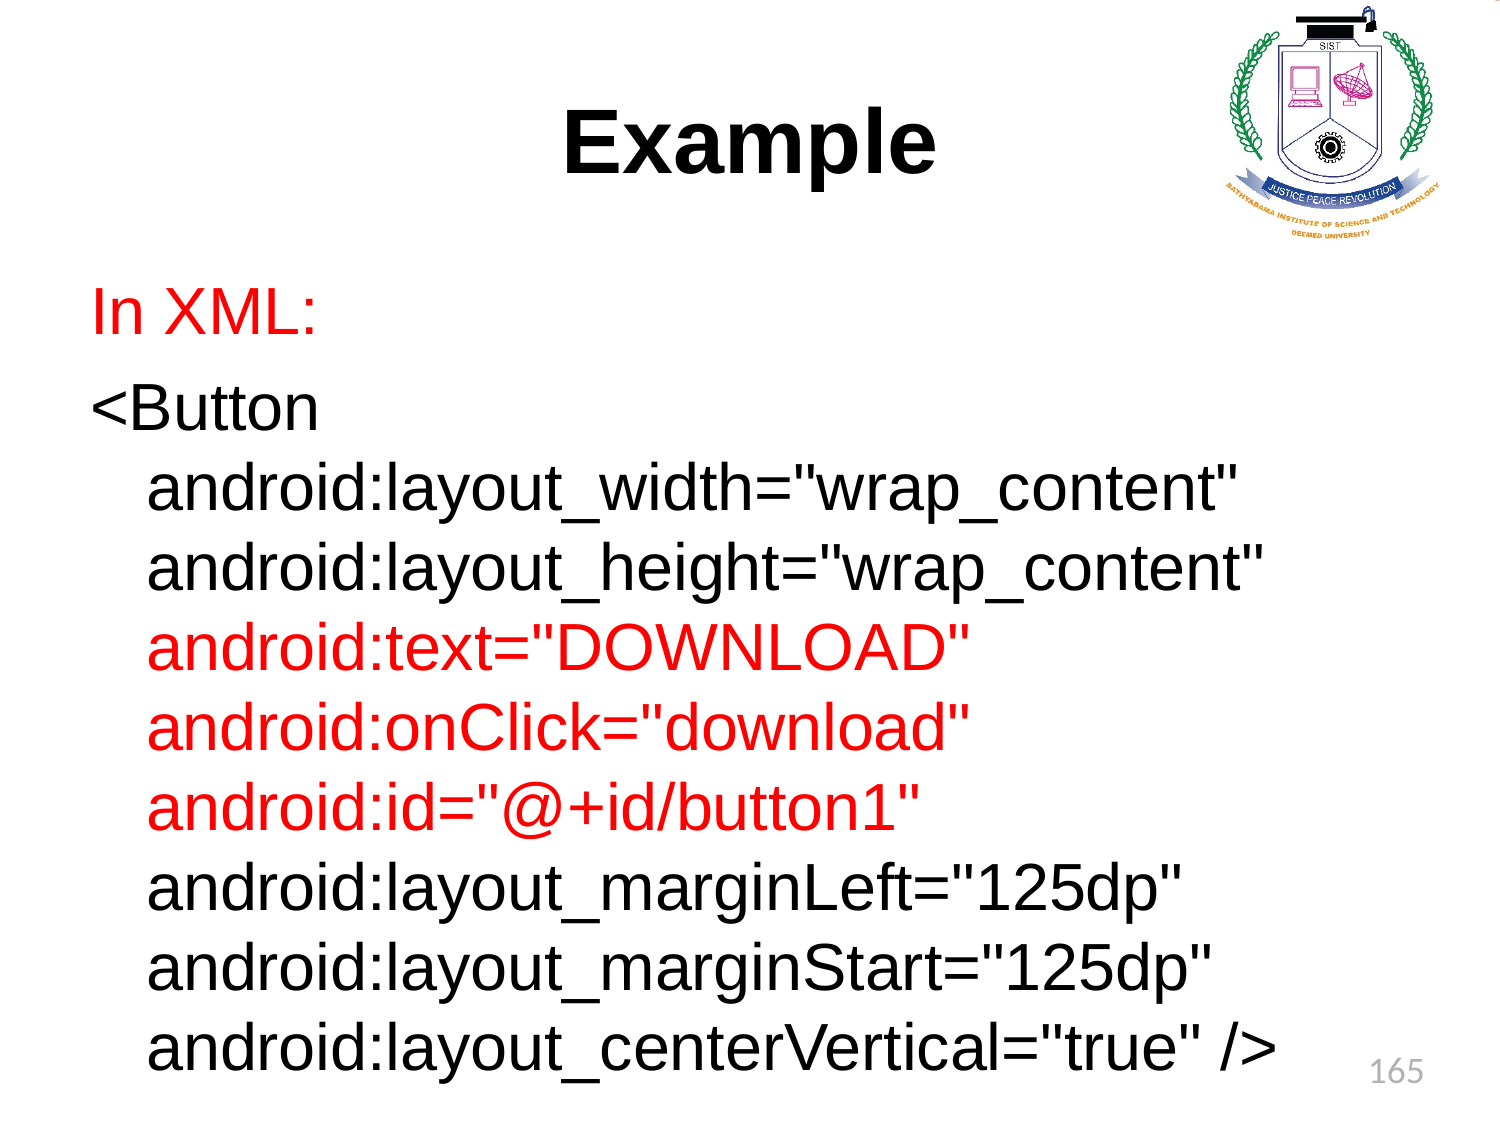

# Example
In XML:
<Button  android:layout_width="wrap_content"  android:layout_height="wrap_content"  android:text="DOWNLOAD"  android:onClick="download"  android:id="@+id/button1"  android:layout_marginLeft="125dp"  android:layout_marginStart="125dp"  android:layout_centerVertical="true" />
165